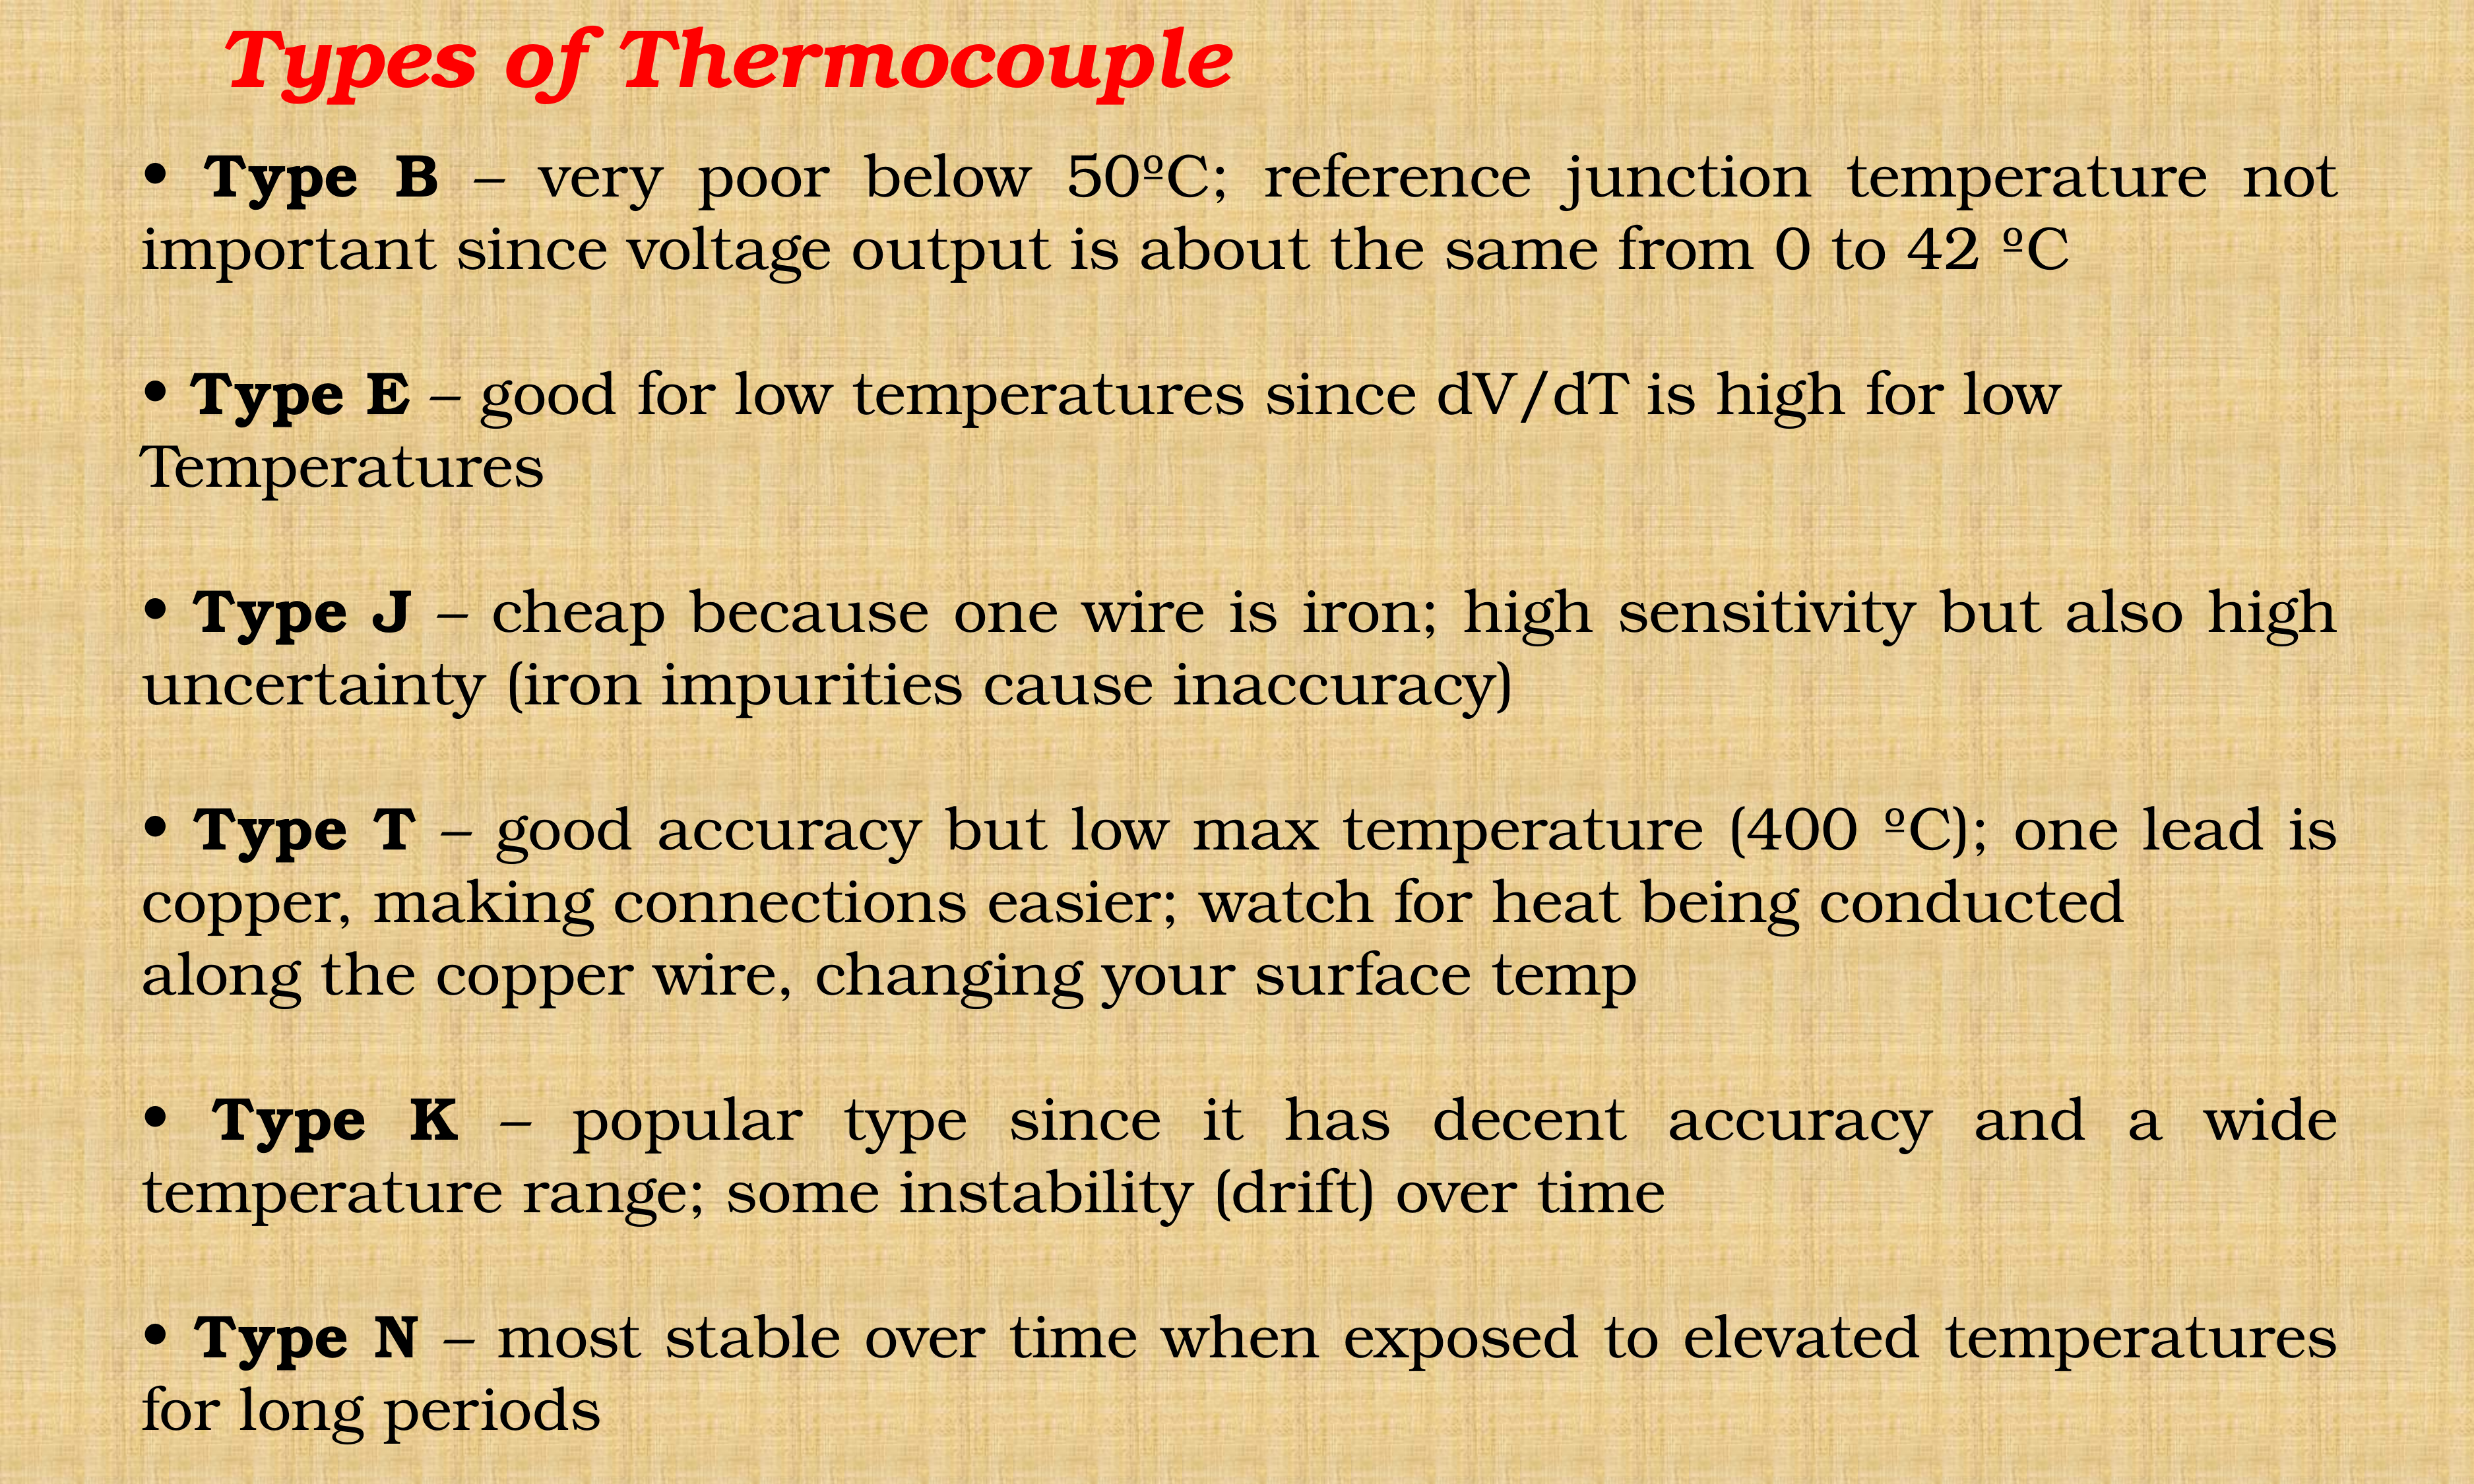

Types of Thermocouple
• Type B – very poor below 50ºC; reference junction temperature not important since voltage output is about the same from 0 to 42 ºC

• Type E – good for low temperatures since dV/dT is high for low
Temperatures

• Type J – cheap because one wire is iron; high sensitivity but also high uncertainty (iron impurities cause inaccuracy)

• Type T – good accuracy but low max temperature (400 ºC); one lead is copper, making connections easier; watch for heat being conducted
along the copper wire, changing your surface temp

• Type K – popular type since it has decent accuracy and a wide temperature range; some instability (drift) over time

• Type N – most stable over time when exposed to elevated temperatures for long periods